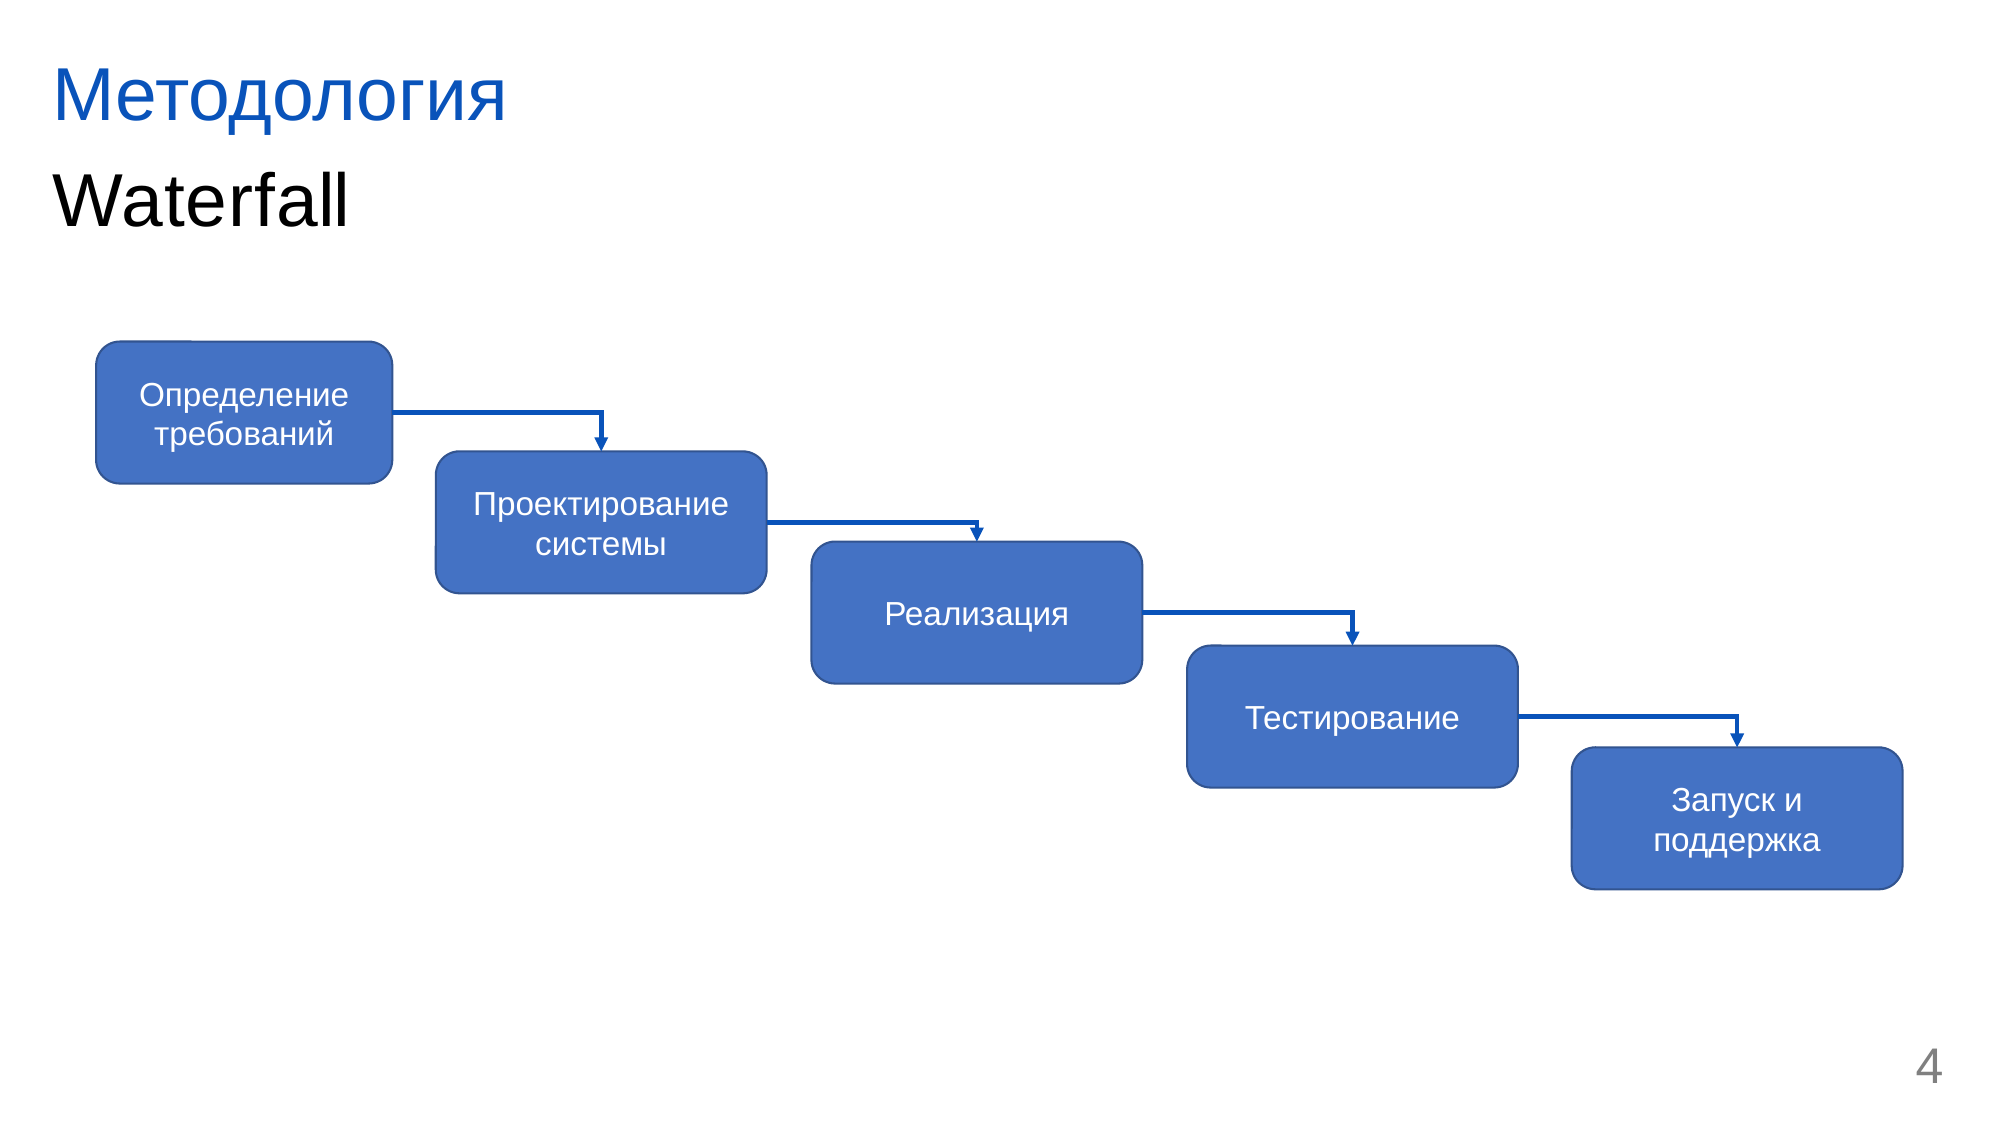

Методология
Waterfall
Определение требований
Проектирование системы
Реализация
Тестирование
Запуск и поддержка
4